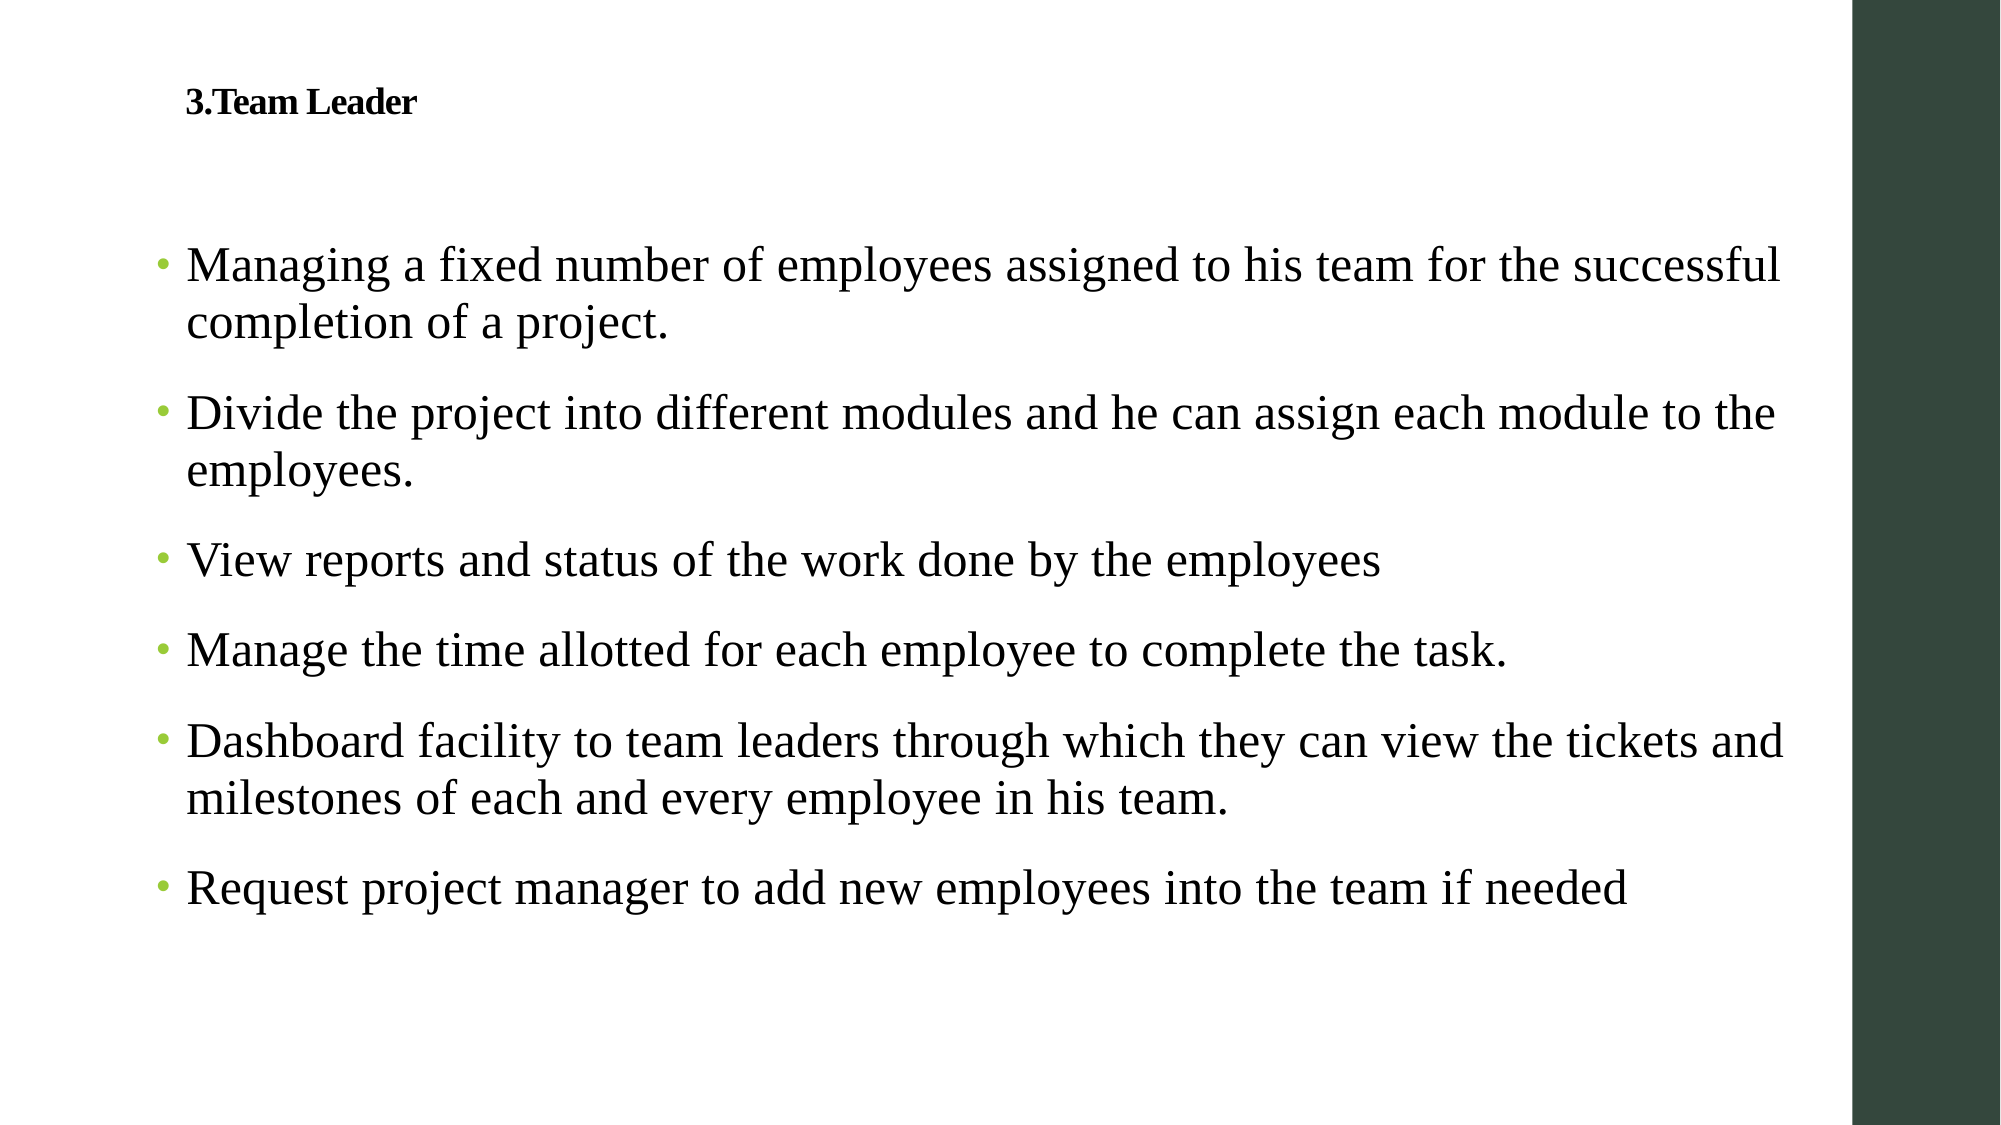

# 3.Team Leader
Managing a fixed number of employees assigned to his team for the successful completion of a project.
Divide the project into different modules and he can assign each module to the employees.
View reports and status of the work done by the employees
Manage the time allotted for each employee to complete the task.
Dashboard facility to team leaders through which they can view the tickets and milestones of each and every employee in his team.
Request project manager to add new employees into the team if needed